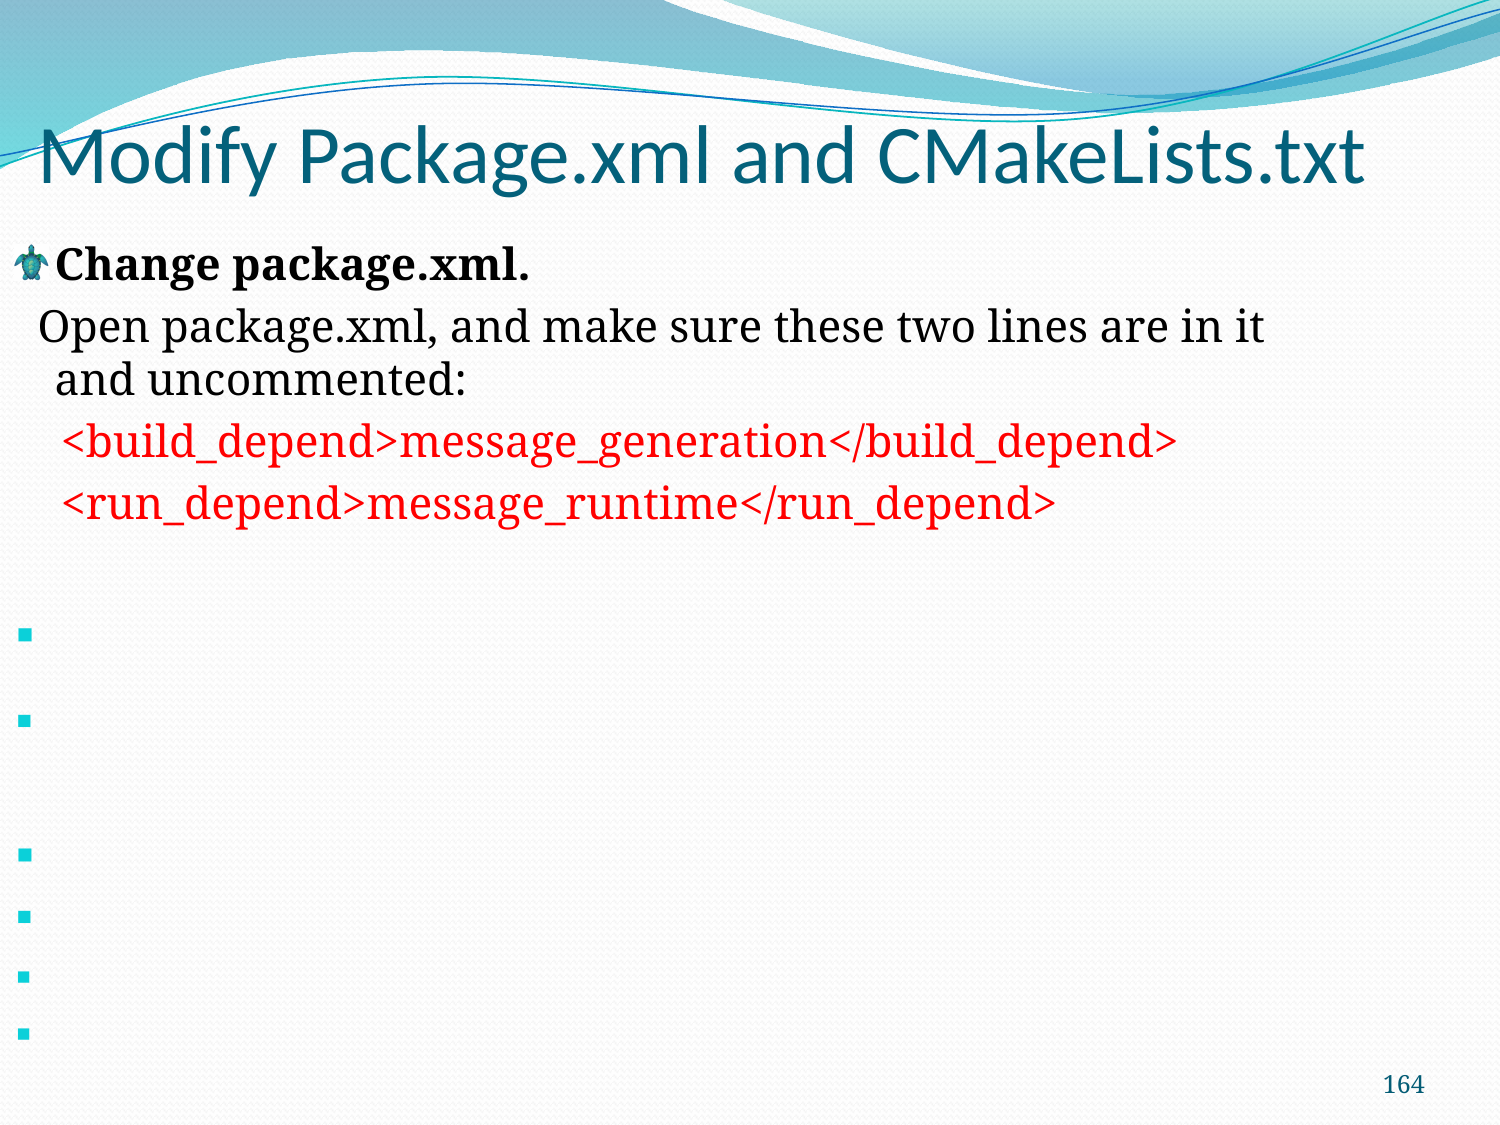

Modify Package.xml and CMakeLists.txt
Change package.xml.
  Open package.xml, and make sure these two lines are in it and uncommented:
    <build_depend>message_generation</build_depend>
    <run_depend>message_runtime</run_depend>

164